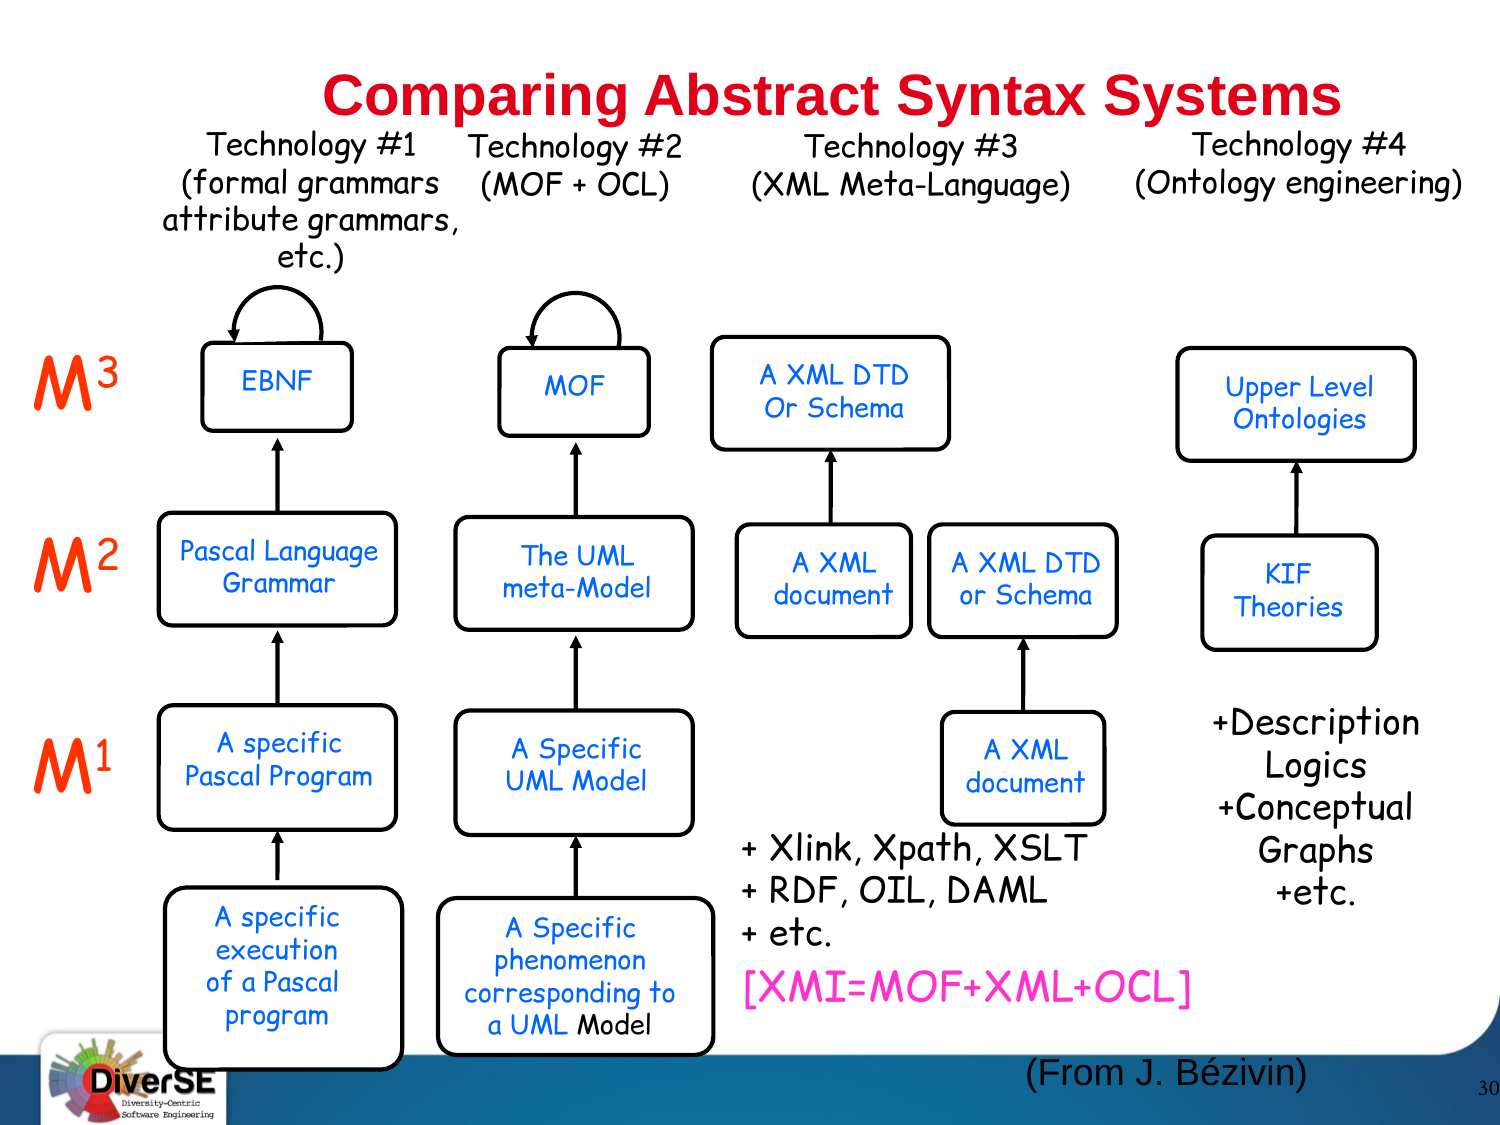

# Comparing Abstract Syntax Systems
Technology #1
(formal grammars
attribute grammars,
etc.)
Technology #4
(Ontology engineering)
Technology #3
(XML Meta-Language)

A XML DTD
Or Schema
Upper Level
Ontologies

A XML
document
A XML DTD
or Schema
KIF
Theories

+Description
Logics
+Conceptual
Graphs
+etc.

A XML
document
+ Xlink, Xpath, XSLT
+ RDF, OIL, DAML
+ etc.
[XMI=MOF+XML+OCL]

Technology #2
(MOF + OCL)

EBNF

M3

MOF

Pascal Language
Grammar

The UML
meta-Model

M2

A specific
Pascal Program

A Specific
UML Model

M1

A specific
execution
of a Pascal
program

A Specific
phenomenon
corresponding to
a UML Model
(From J. Bézivin)
30